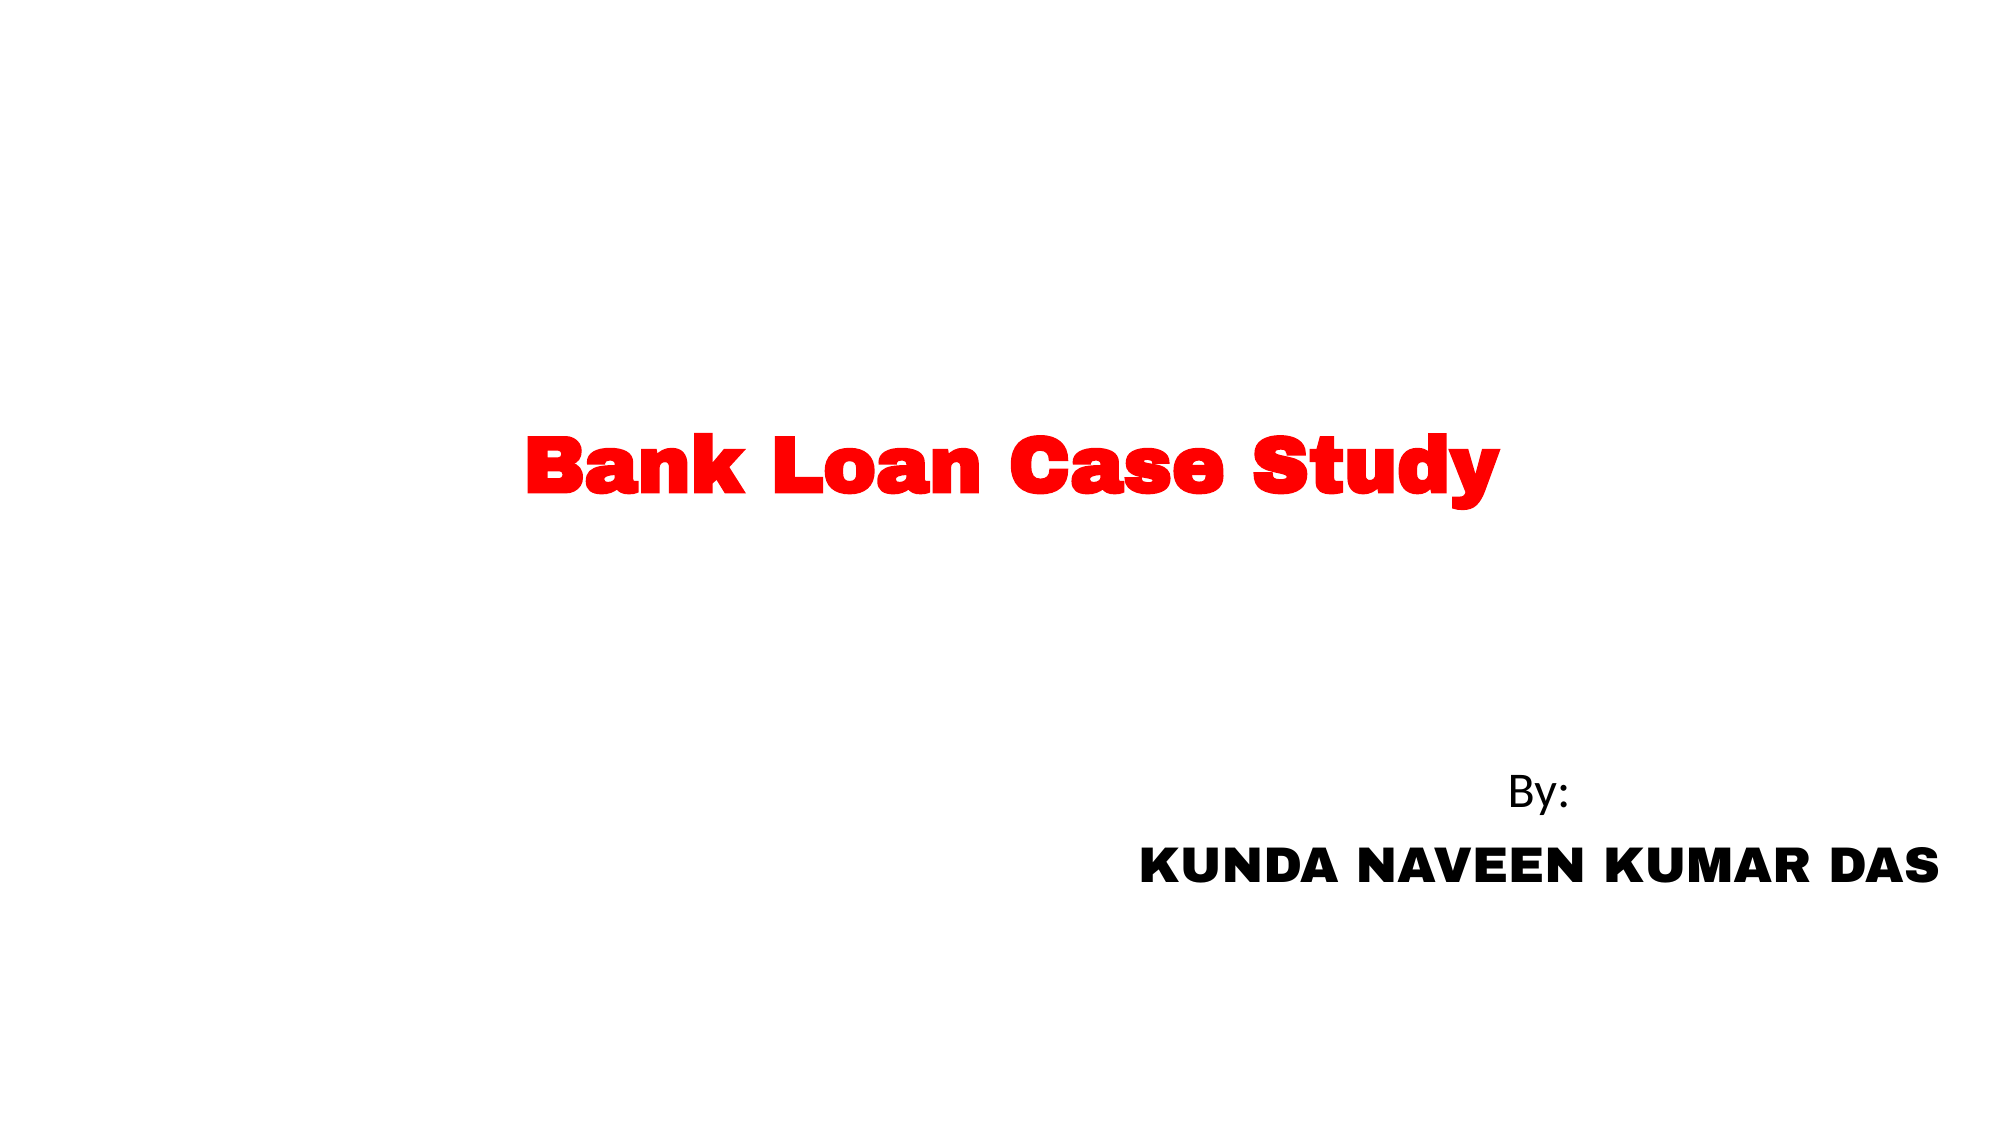

# Bank Loan Case Study
By:
KUNDA NAVEEN KUMAR DAS